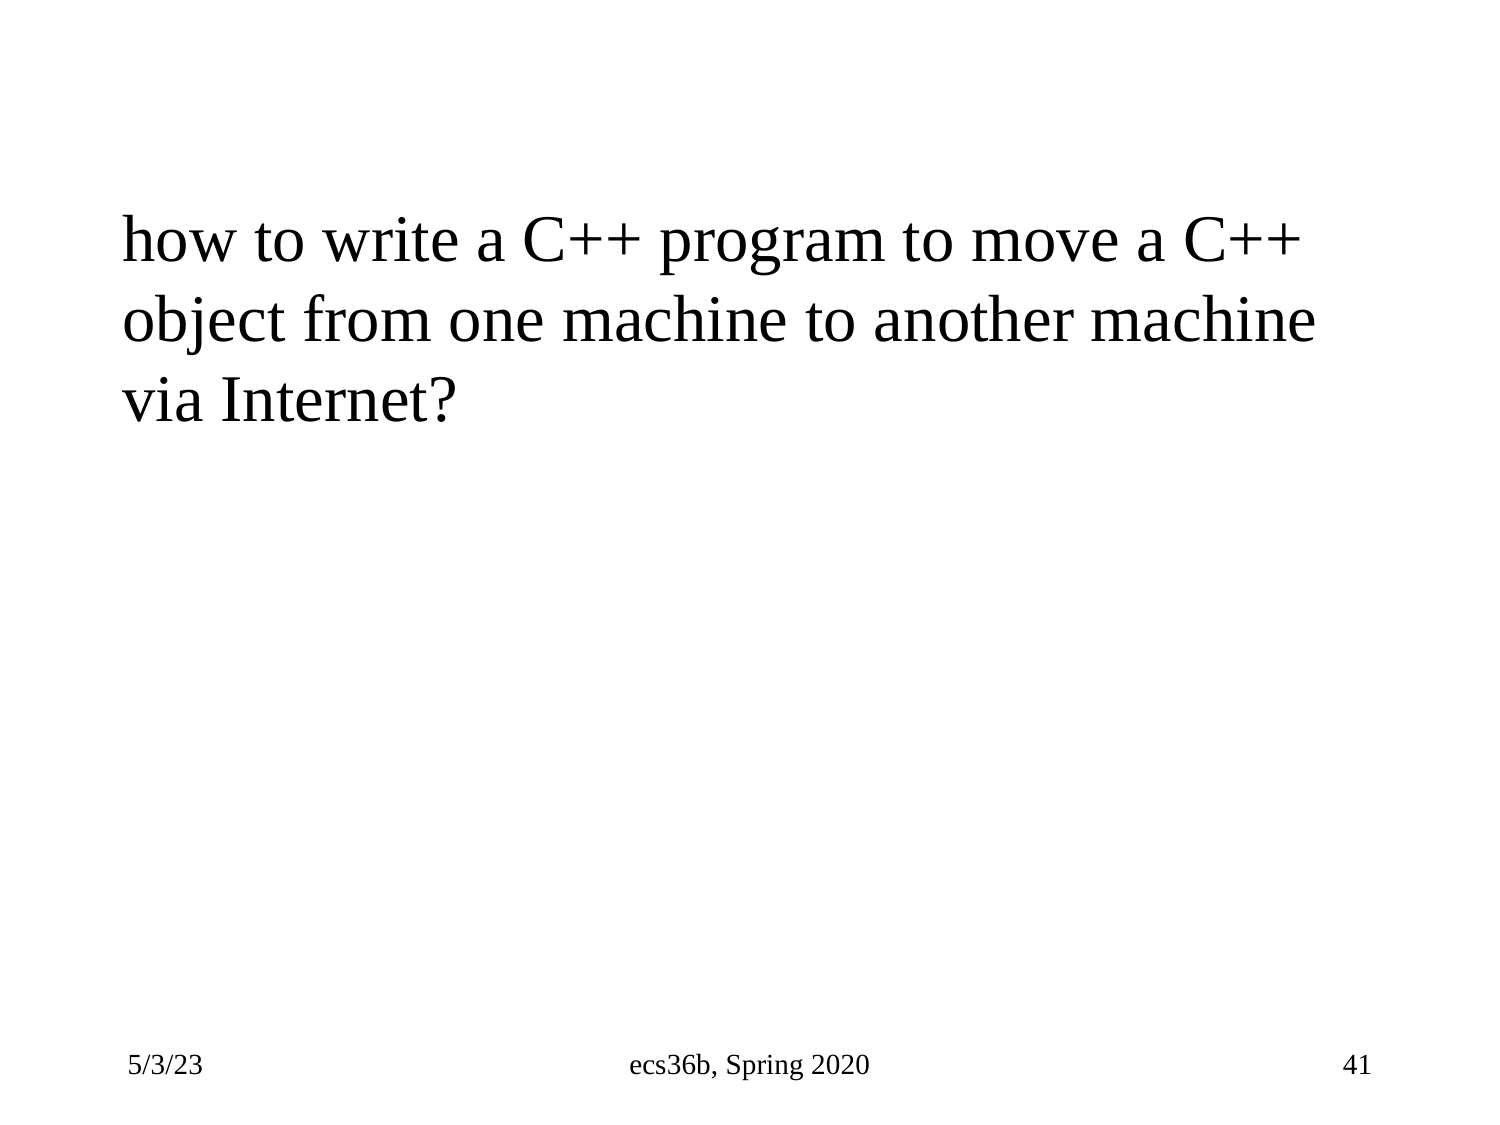

how to write a C++ program to move a C++ object from one machine to another machine via Internet?
5/3/23
ecs36b, Spring 2020
41